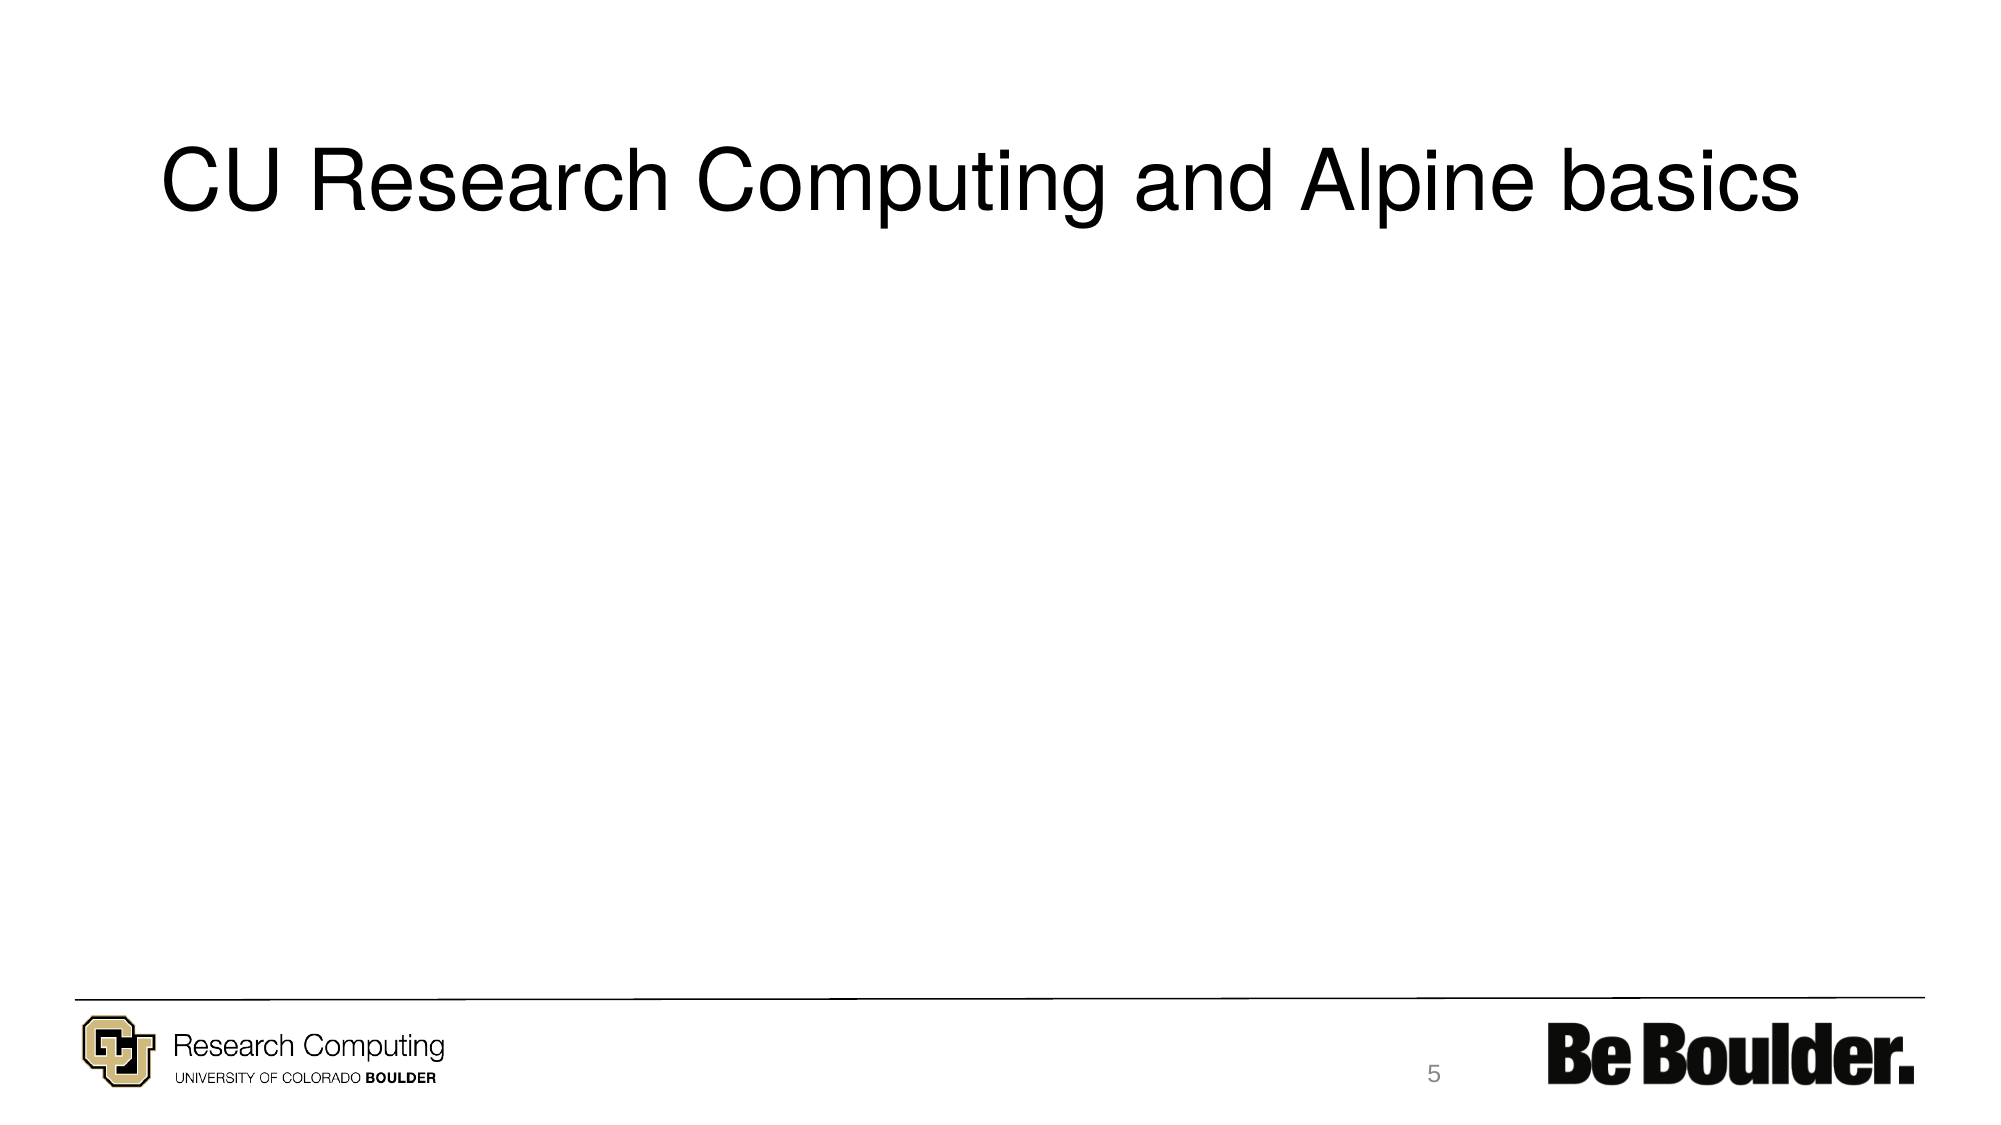

# CU Research Computing and Alpine basics
5